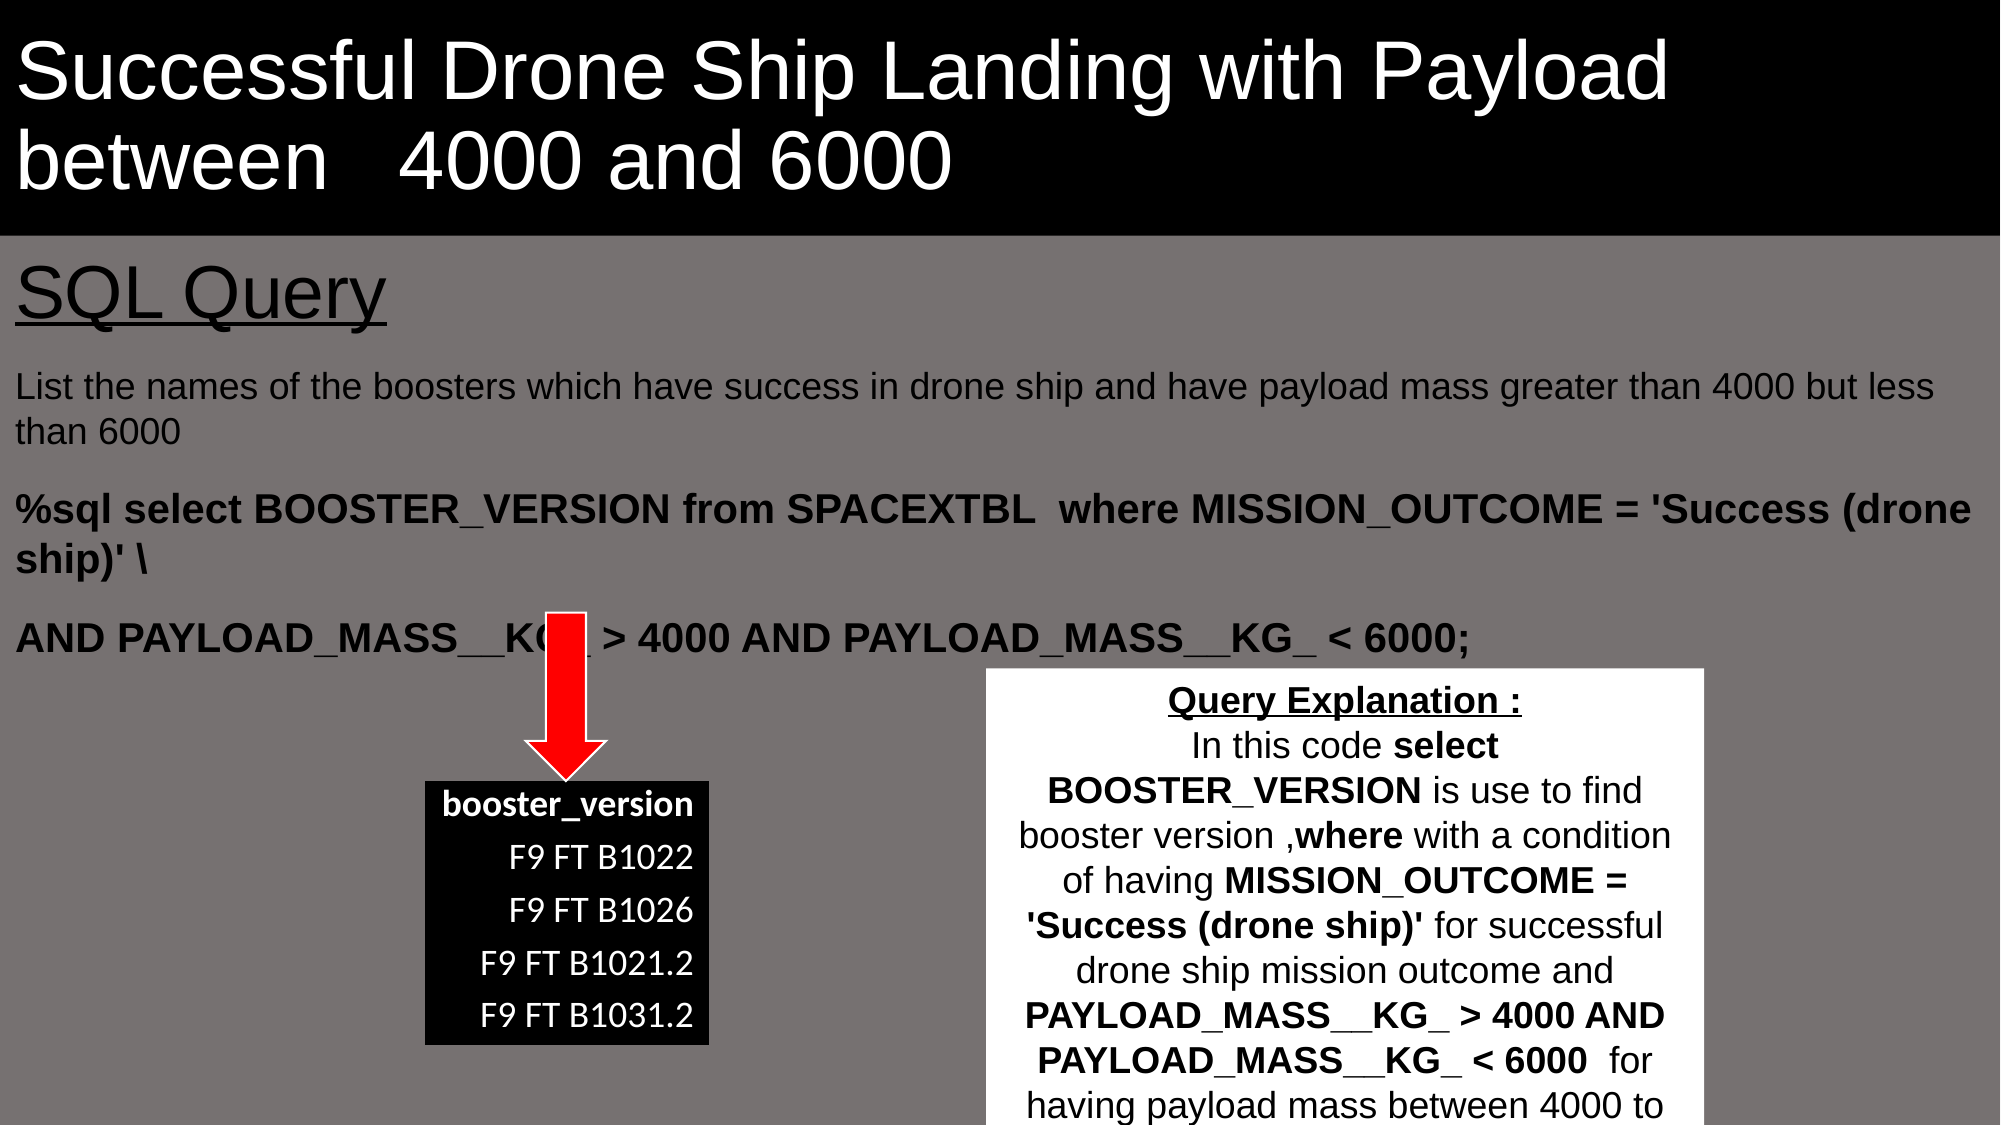

Successful Drone Ship Landing with Payload between   4000 and 6000
SQL Query
List the names of the boosters which have success in drone ship and have payload mass greater than 4000 but less than 6000
%sql select BOOSTER_VERSION from SPACEXTBL  where MISSION_OUTCOME = 'Success (drone ship)' \
AND PAYLOAD_MASS__KG_ > 4000 AND PAYLOAD_MASS__KG_ < 6000;

Query Explanation :
In this code select BOOSTER_VERSION is use to find booster version ,where with a condition of having MISSION_OUTCOME = 'Success (drone ship)' for successful drone ship mission outcome and PAYLOAD_MASS__KG_ > 4000 AND PAYLOAD_MASS__KG_ < 6000  for having payload mass between 4000 to 6000
| booster\_version |
| --- |
| F9 FT B1022 |
| F9 FT B1026 |
| F9 FT B1021.2 |
| F9 FT B1031.2 |
31